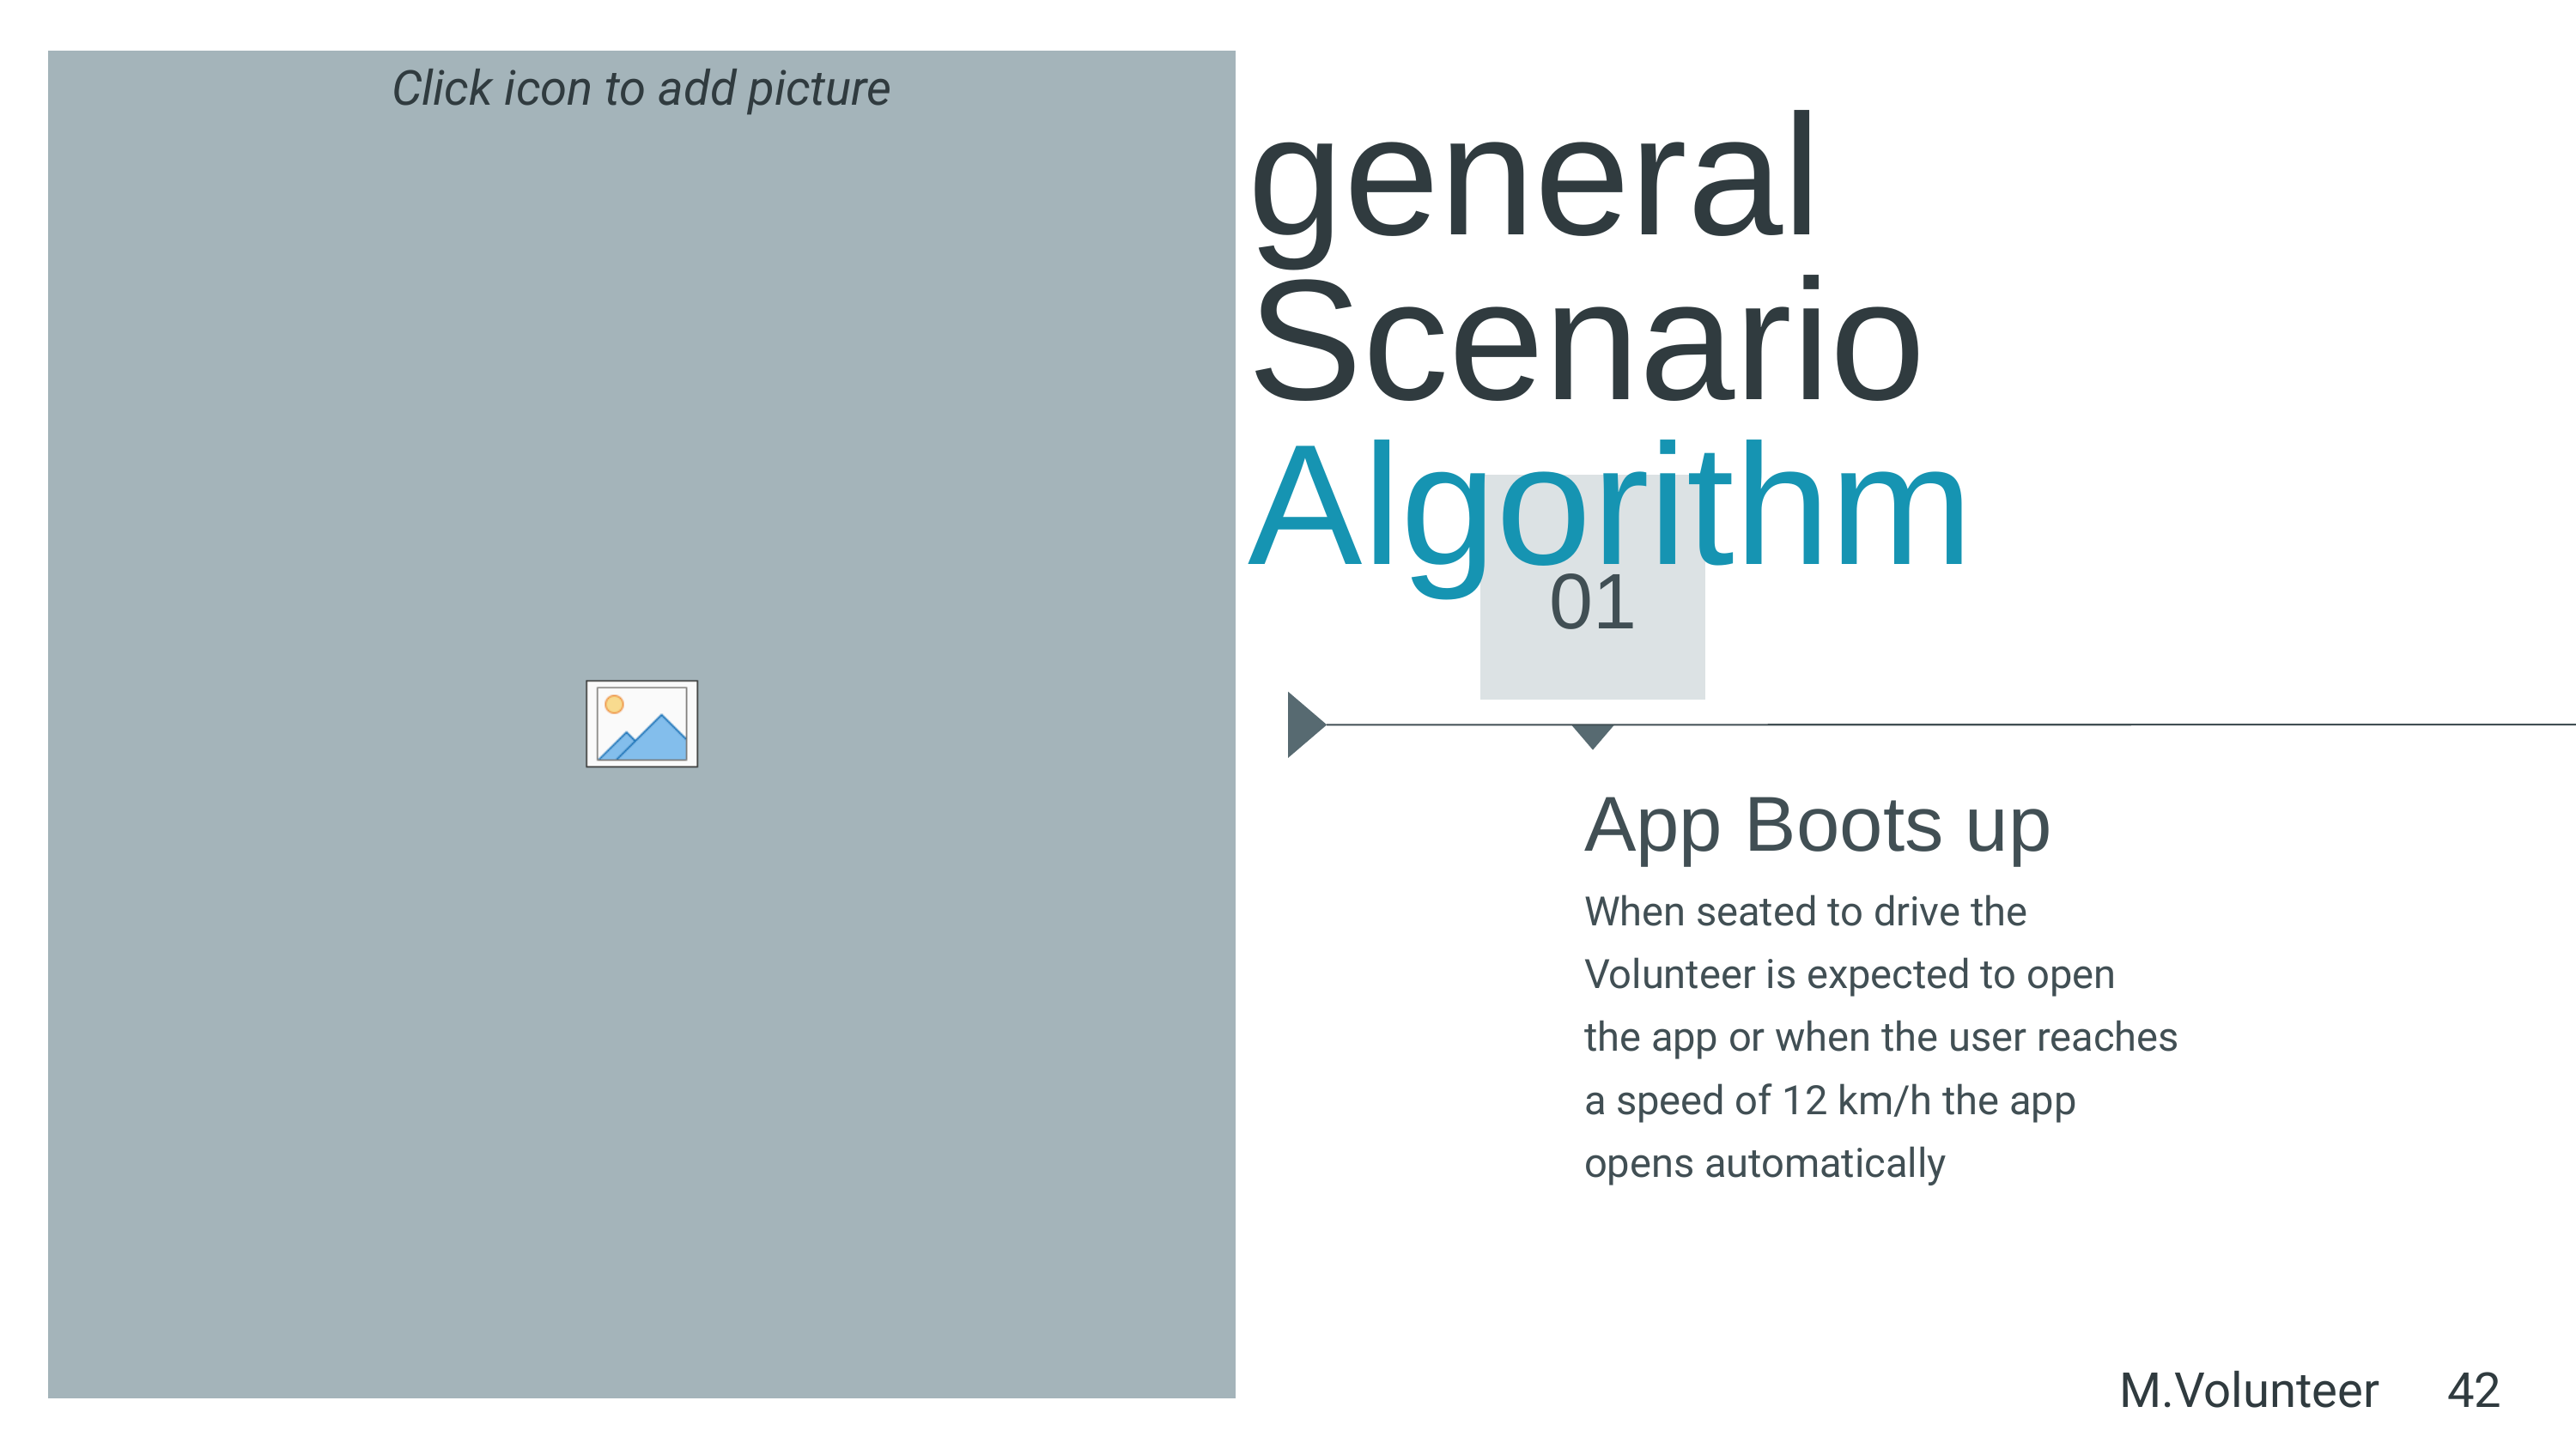

# general Scenario Algorithm
01
App Boots up
When seated to drive the Volunteer is expected to open the app or when the user reaches a speed of 12 km/h the app opens automatically

42
M.Volunteer